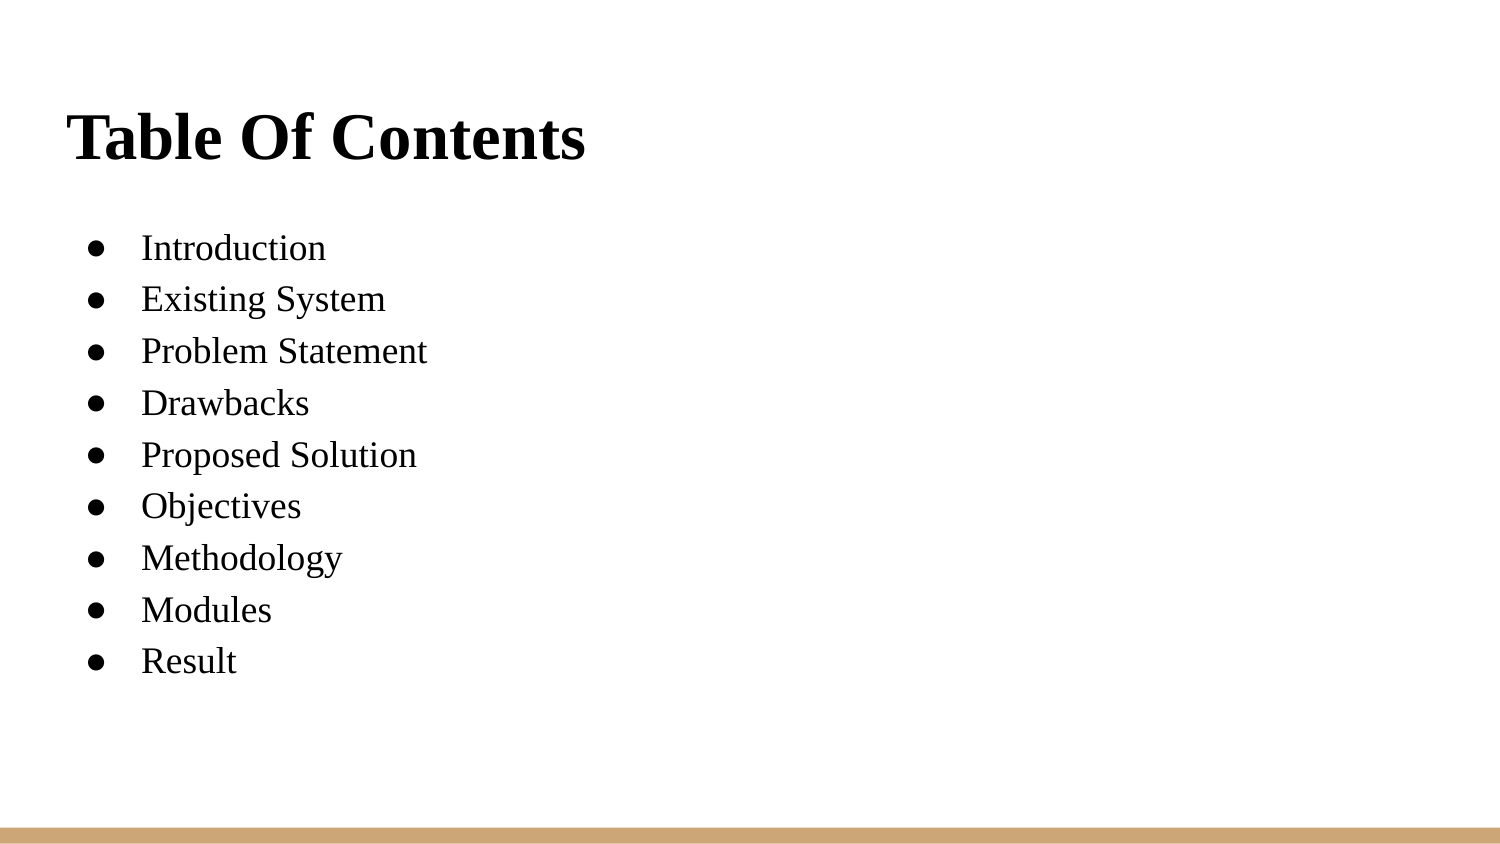

# Table Of Contents
Introduction
Existing System
Problem Statement
Drawbacks
Proposed Solution
Objectives
Methodology
Modules
Result